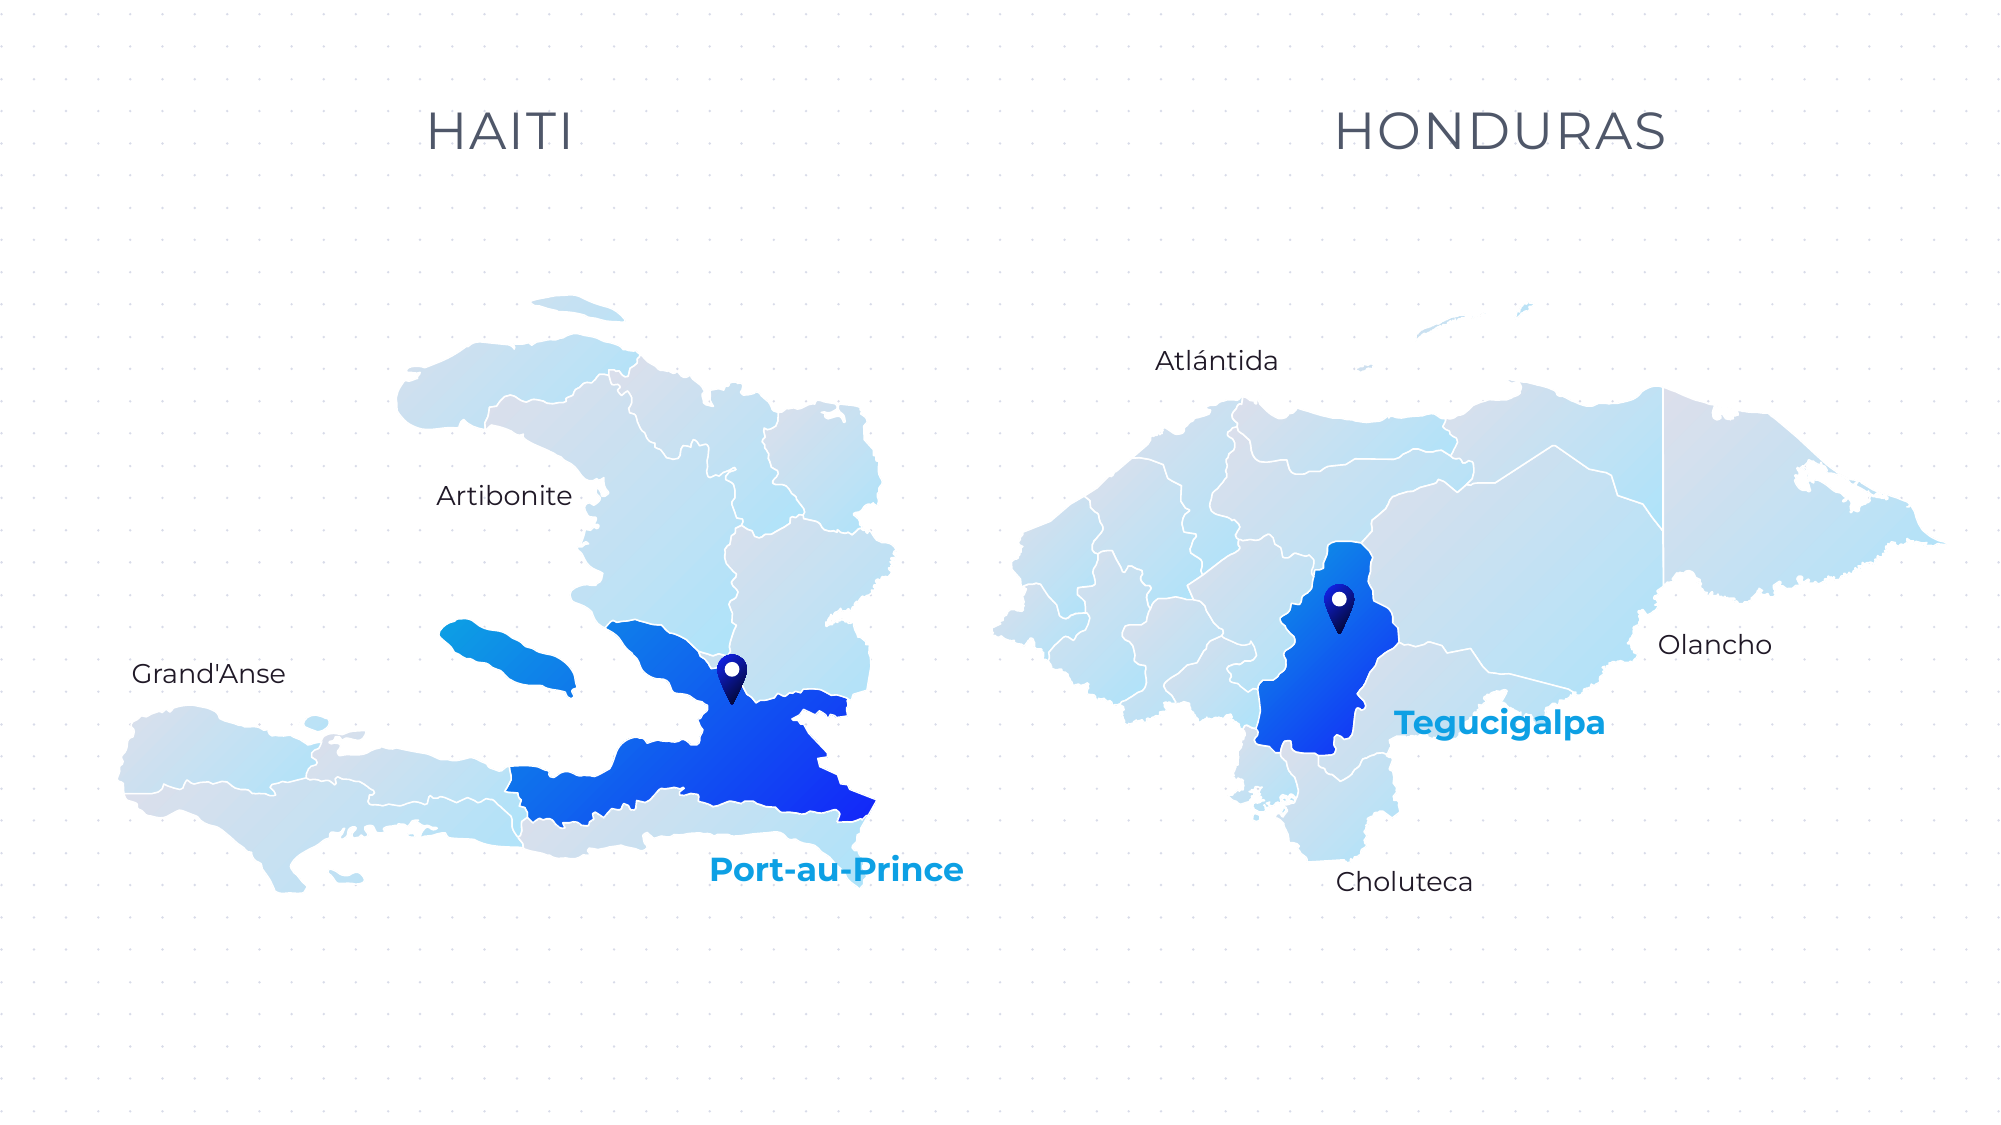

HAITI
HONDURAS

Atlántida
Olancho
Tegucigalpa
Choluteca
Artibonite
Grand'Anse
Port-au-Prince